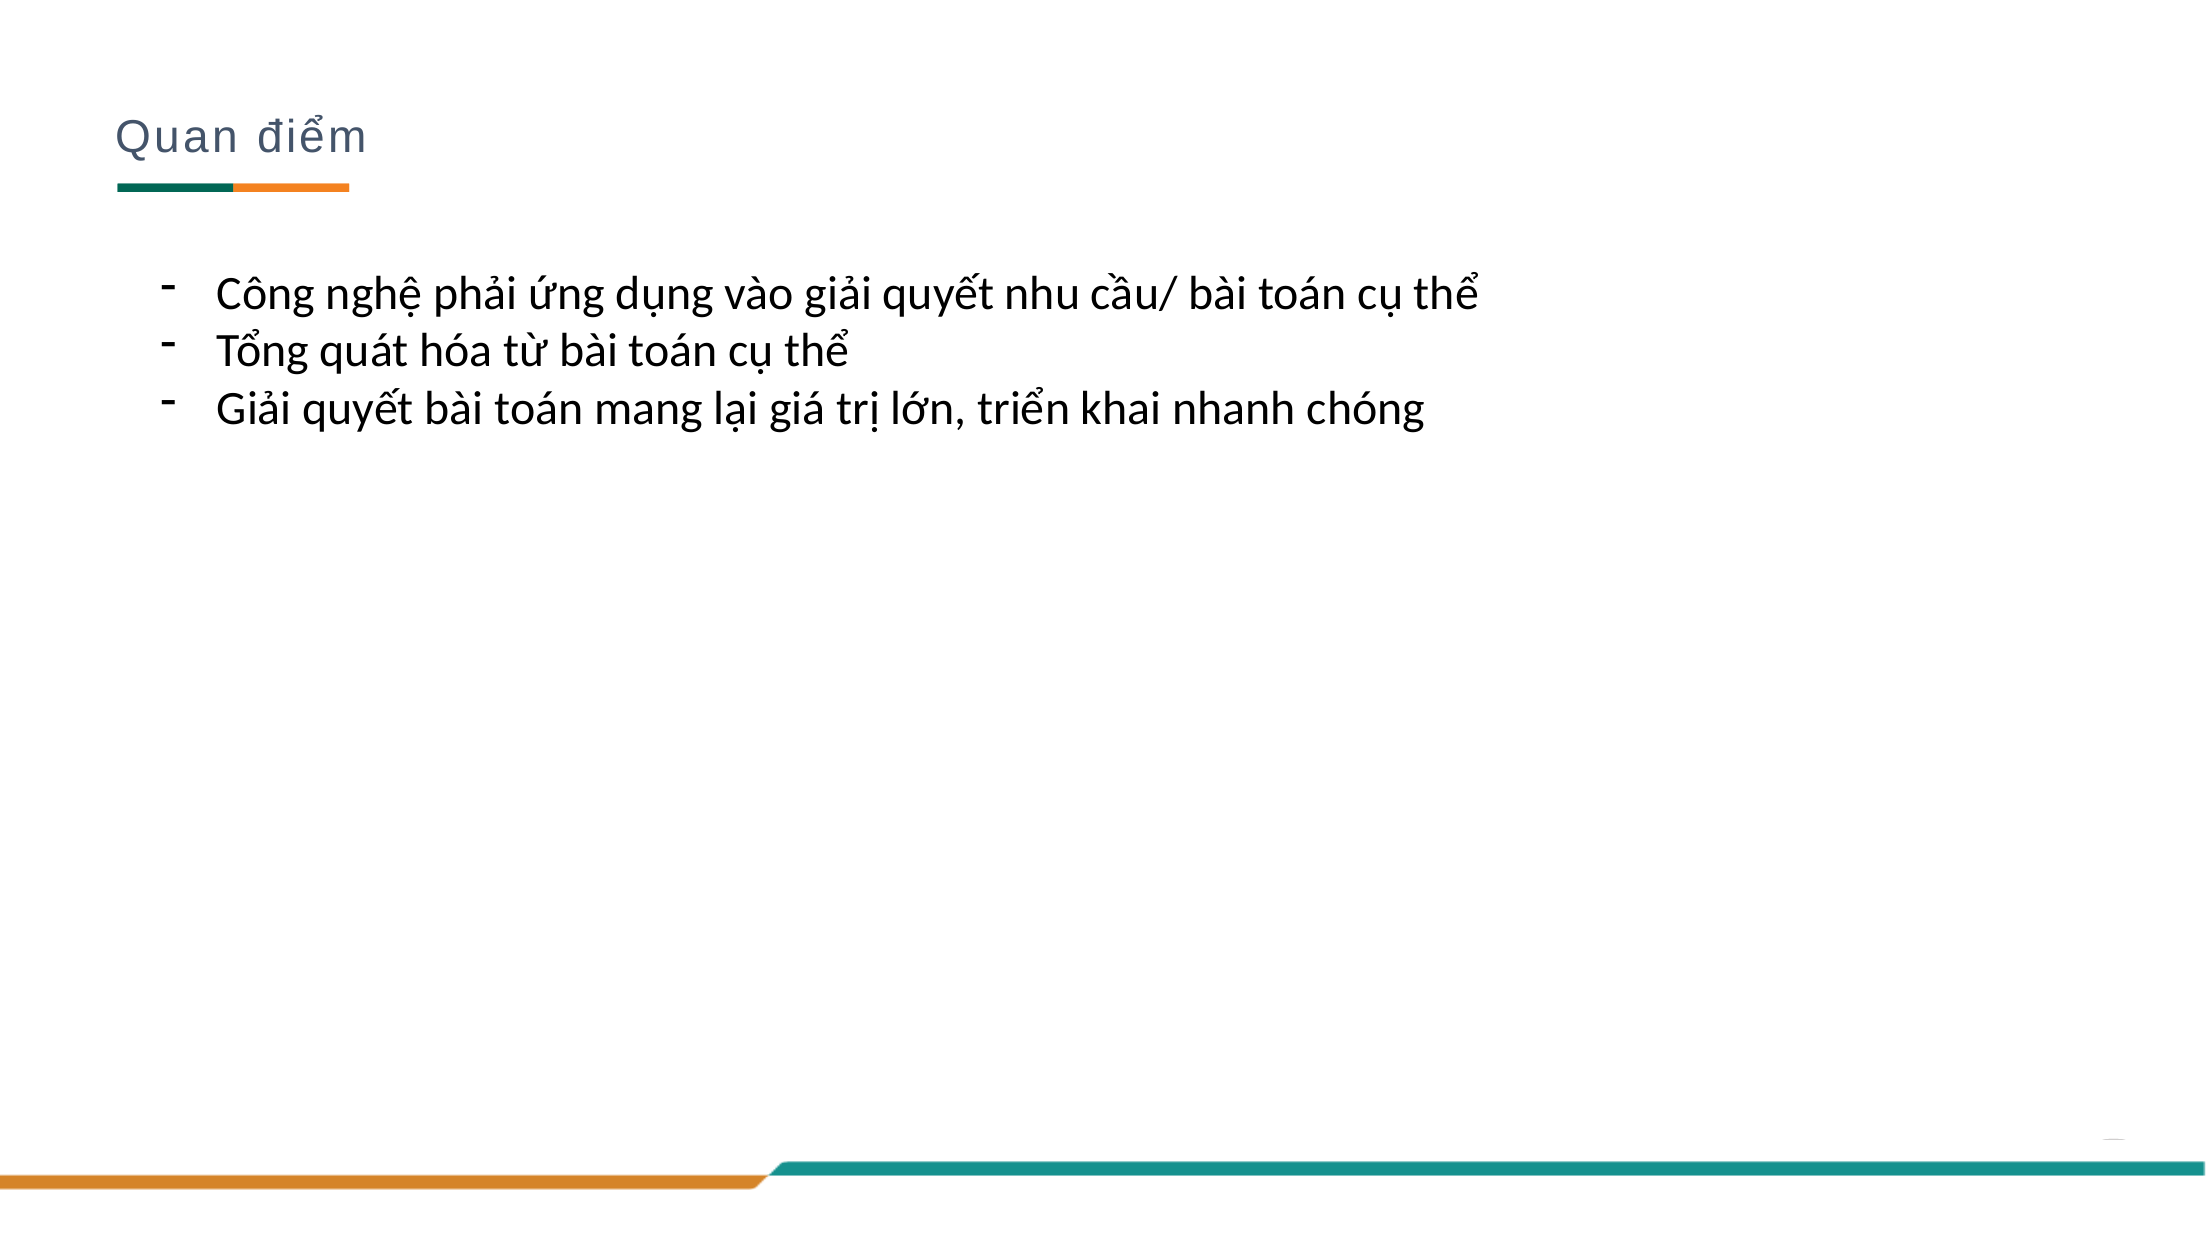

Quan điểm
Công nghệ phải ứng dụng vào giải quyết nhu cầu/ bài toán cụ thể
Tổng quát hóa từ bài toán cụ thể
Giải quyết bài toán mang lại giá trị lớn, triển khai nhanh chóng
7